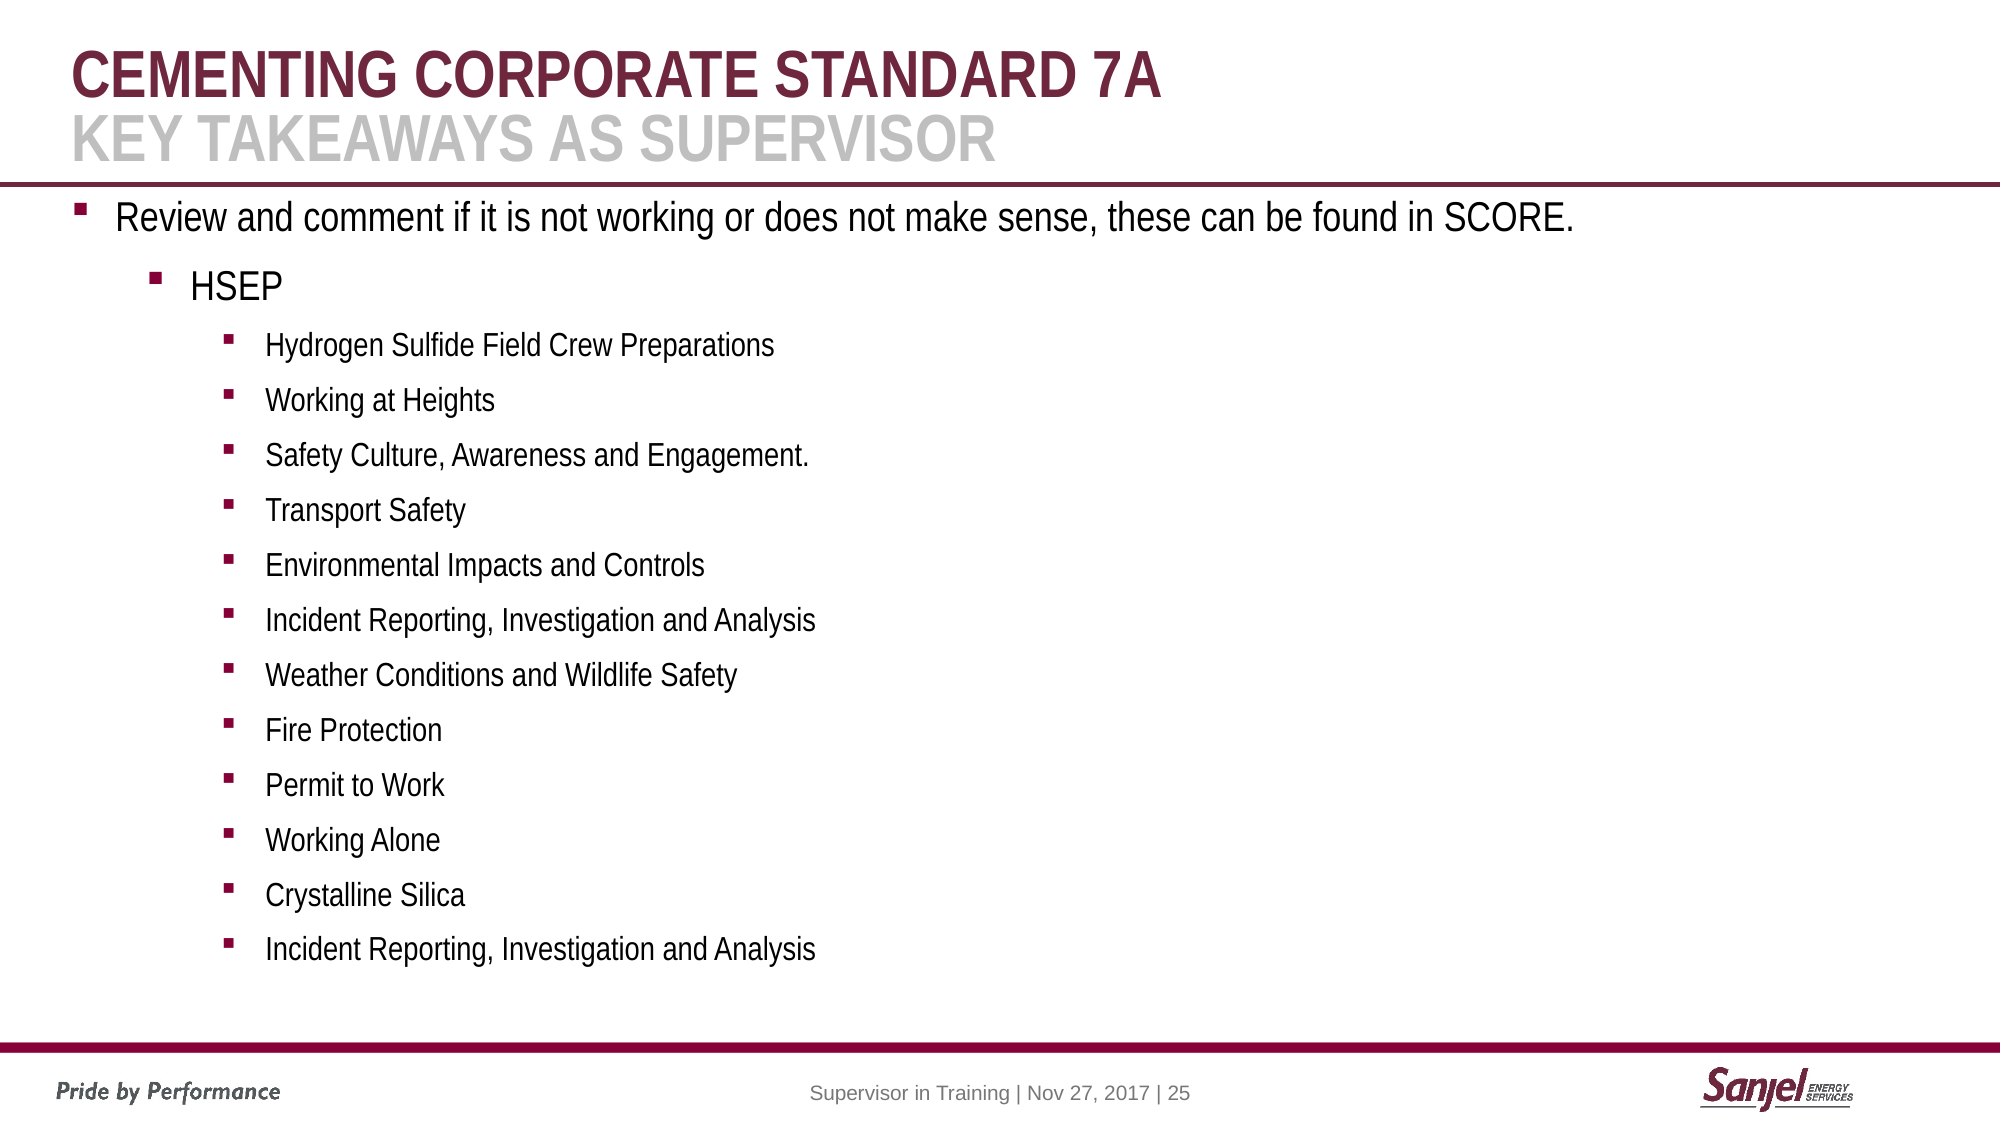

# Cementing corporate standard 7a Key Takeaways as supervisor
Review and comment if it is not working or does not make sense, these can be found in SCORE.
HSEP
Hydrogen Sulfide Field Crew Preparations
Working at Heights
Safety Culture, Awareness and Engagement.
Transport Safety
Environmental Impacts and Controls
Incident Reporting, Investigation and Analysis
Weather Conditions and Wildlife Safety
Fire Protection
Permit to Work
Working Alone
Crystalline Silica
Incident Reporting, Investigation and Analysis